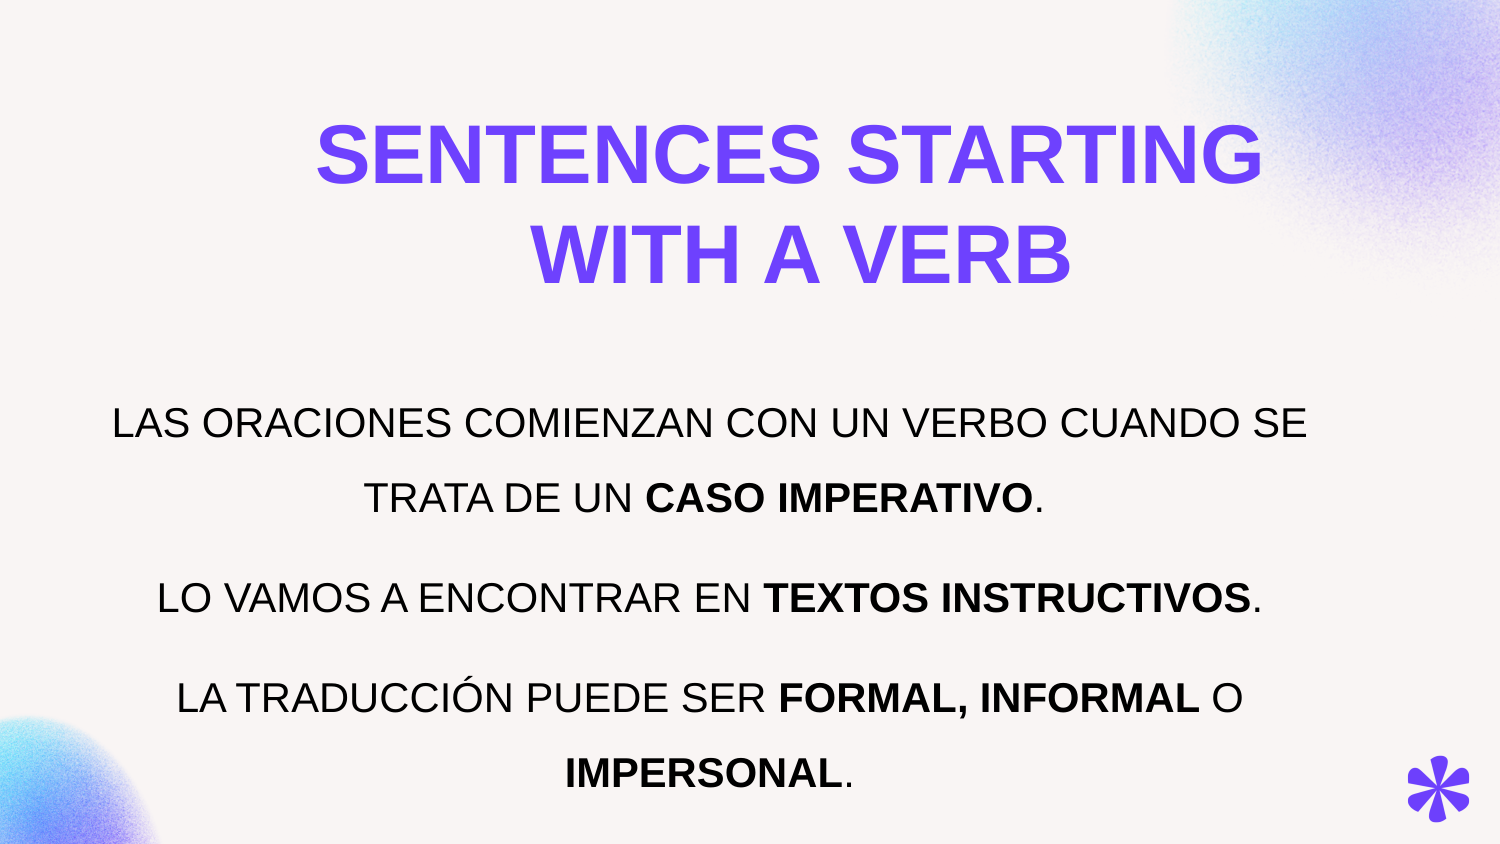

# SENTENCES STARTING WITH A VERB
LAS ORACIONES COMIENZAN CON UN VERBO CUANDO SE TRATA DE UN CASO IMPERATIVO.
LO VAMOS A ENCONTRAR EN TEXTOS INSTRUCTIVOS.
LA TRADUCCIÓN PUEDE SER FORMAL, INFORMAL O IMPERSONAL.